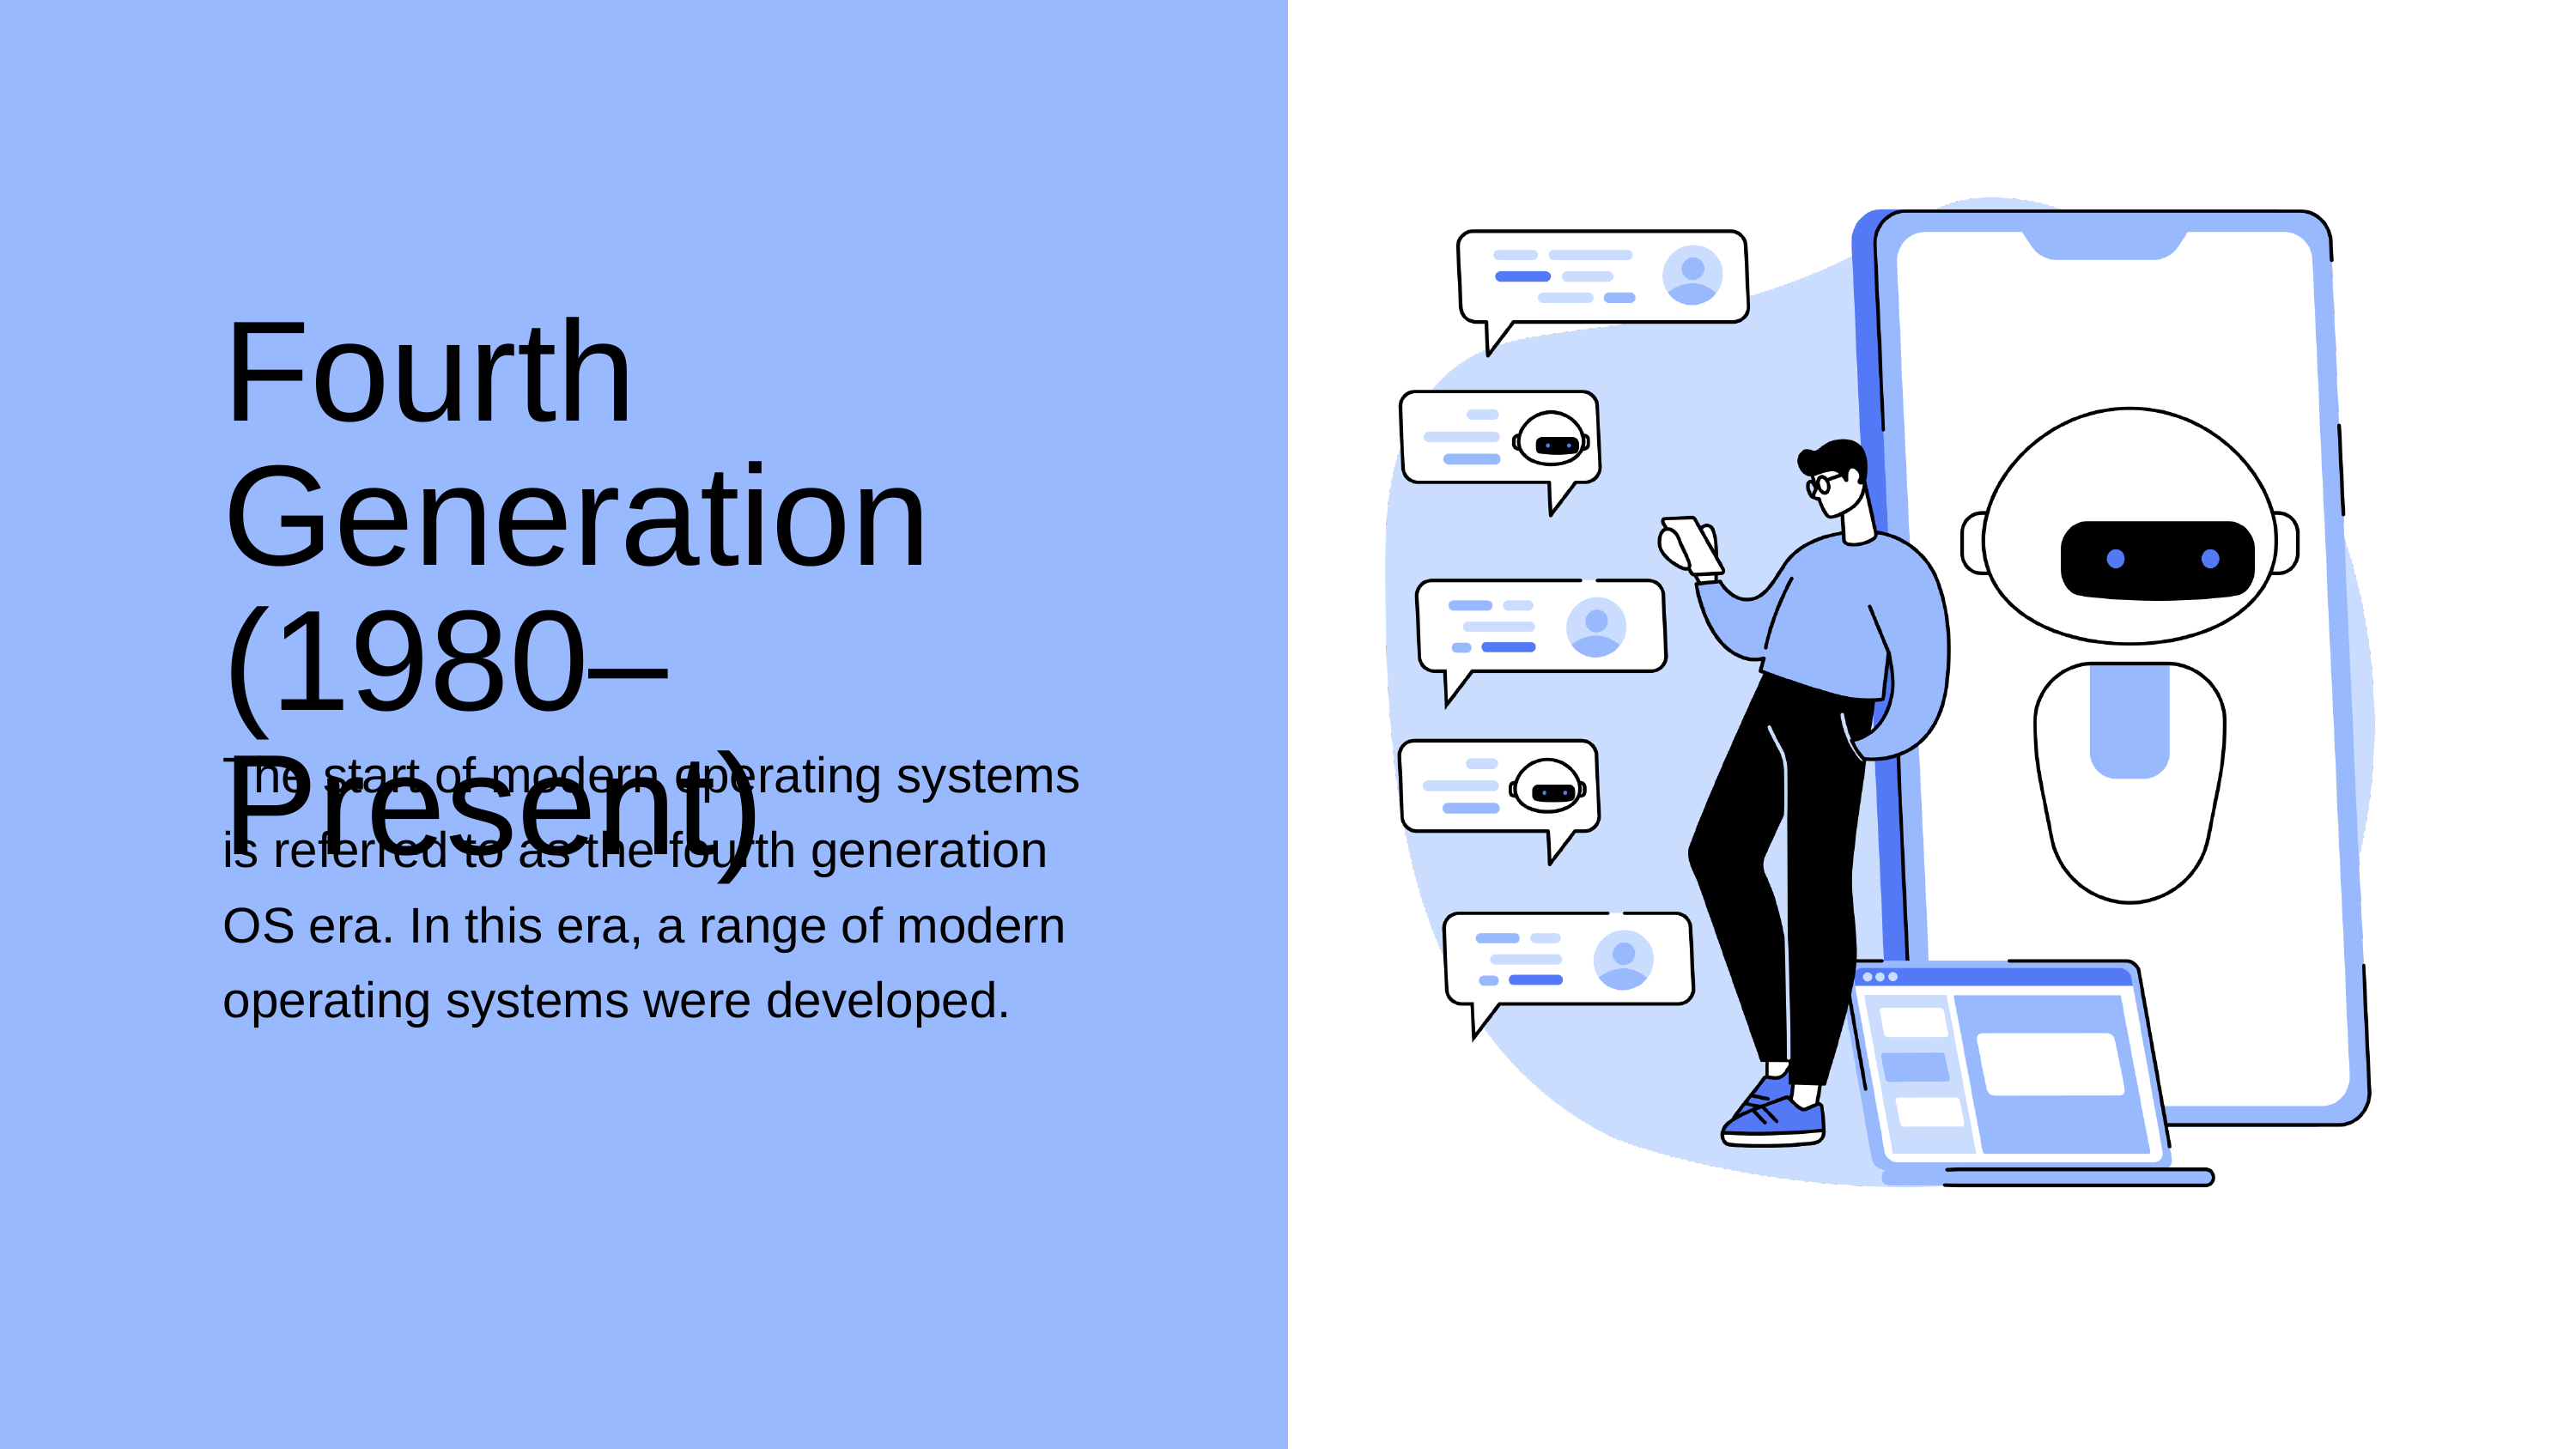

Fourth Generation (1980–Present)
The start of modern operating systems is referred to as the fourth generation OS era. In this era, a range of modern operating systems were developed.